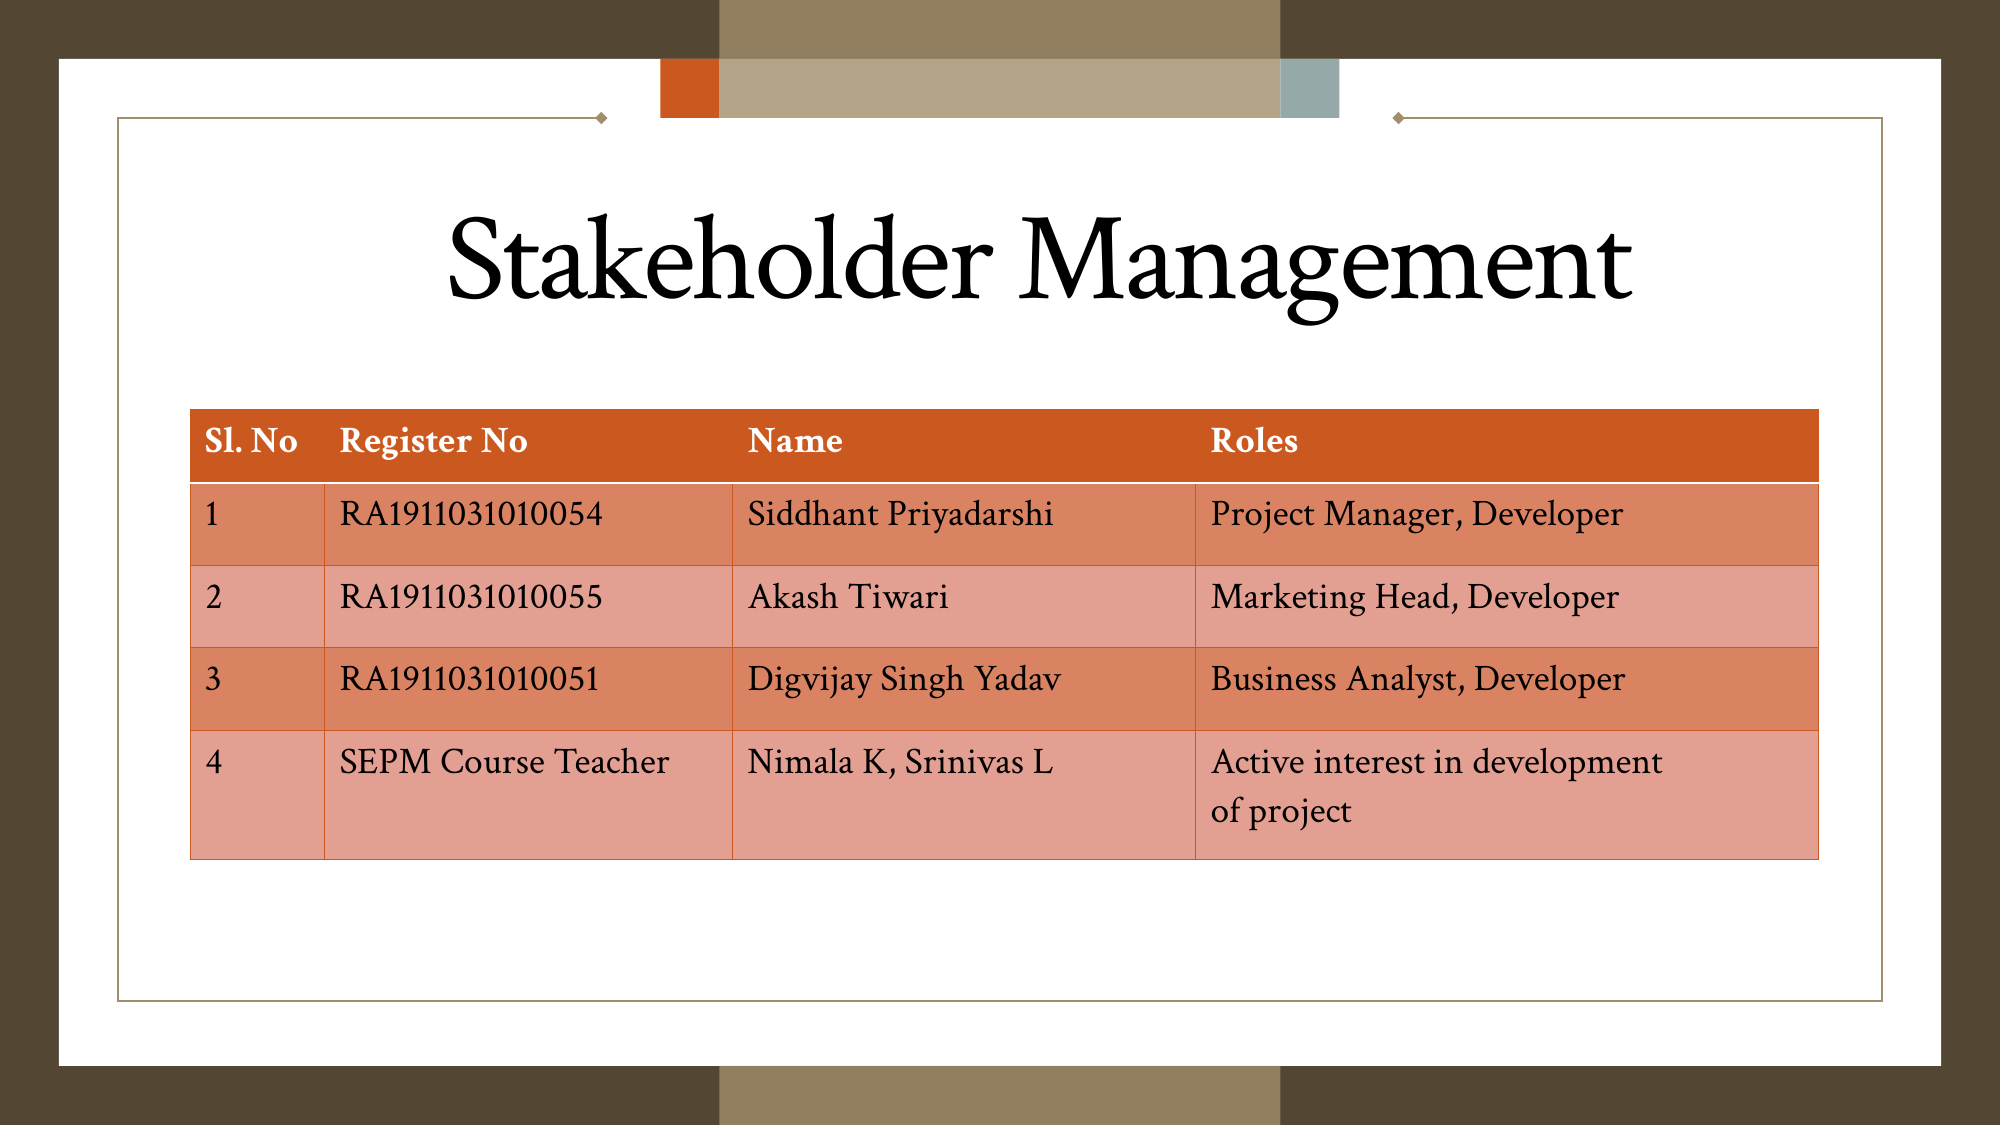

# Stakeholder Management
| Sl. No | Register No | Name | Roles |
| --- | --- | --- | --- |
| 1 | RA1911031010054 | Siddhant Priyadarshi | Project Manager, Developer |
| 2 | RA1911031010055 | Akash Tiwari | Marketing Head, Developer |
| 3 | RA1911031010051 | Digvijay Singh Yadav | Business Analyst, Developer |
| 4 | SEPM Course Teacher | Nimala K, Srinivas L | Active interest in development of project |